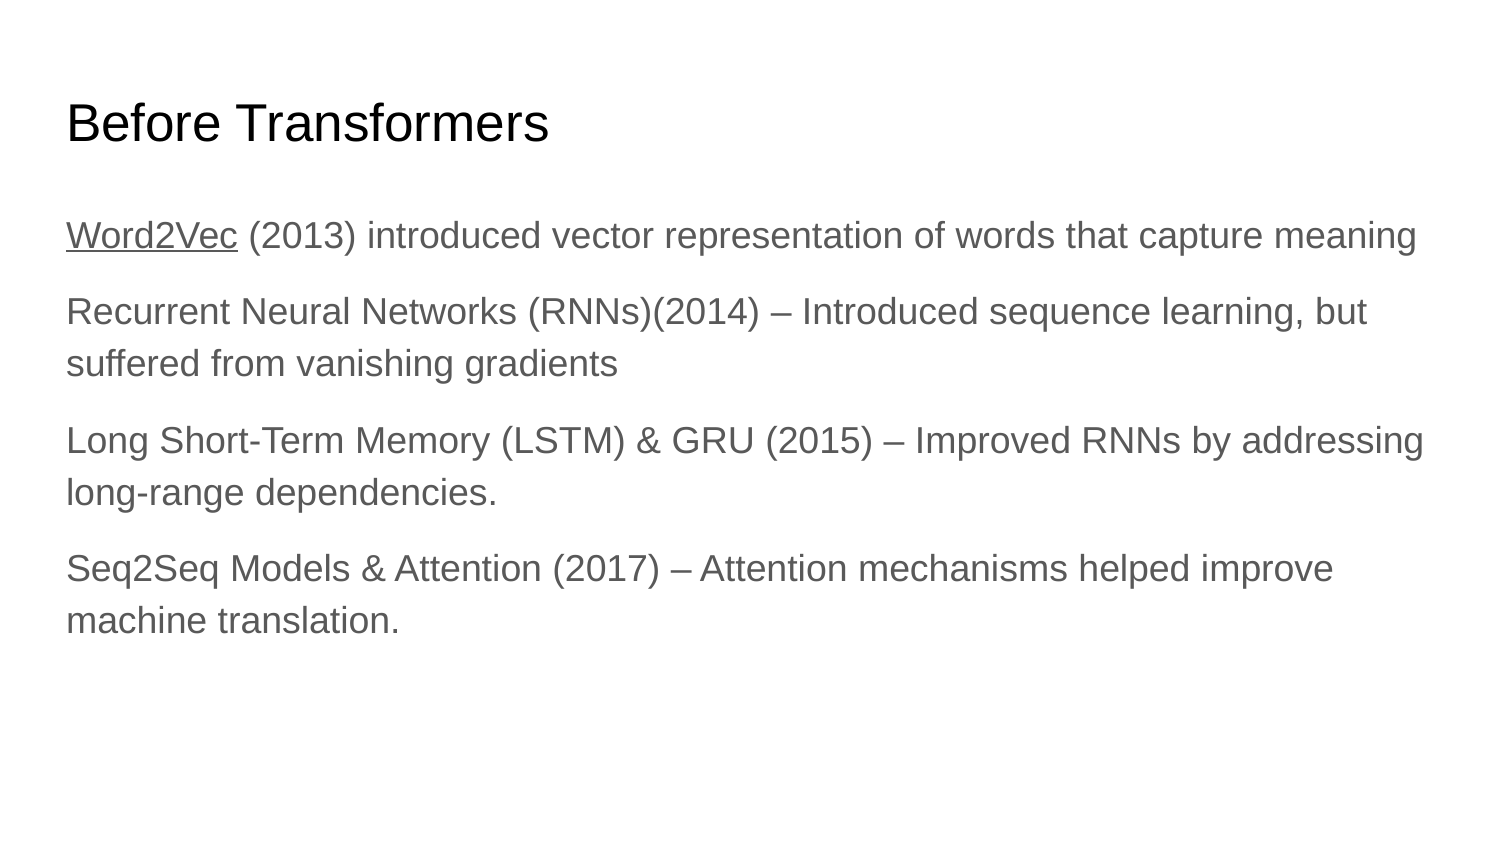

# Before Transformers
Word2Vec (2013) introduced vector representation of words that capture meaning
Recurrent Neural Networks (RNNs)(2014) – Introduced sequence learning, but suffered from vanishing gradients
Long Short-Term Memory (LSTM) & GRU (2015) – Improved RNNs by addressing long-range dependencies.
Seq2Seq Models & Attention (2017) – Attention mechanisms helped improve machine translation.